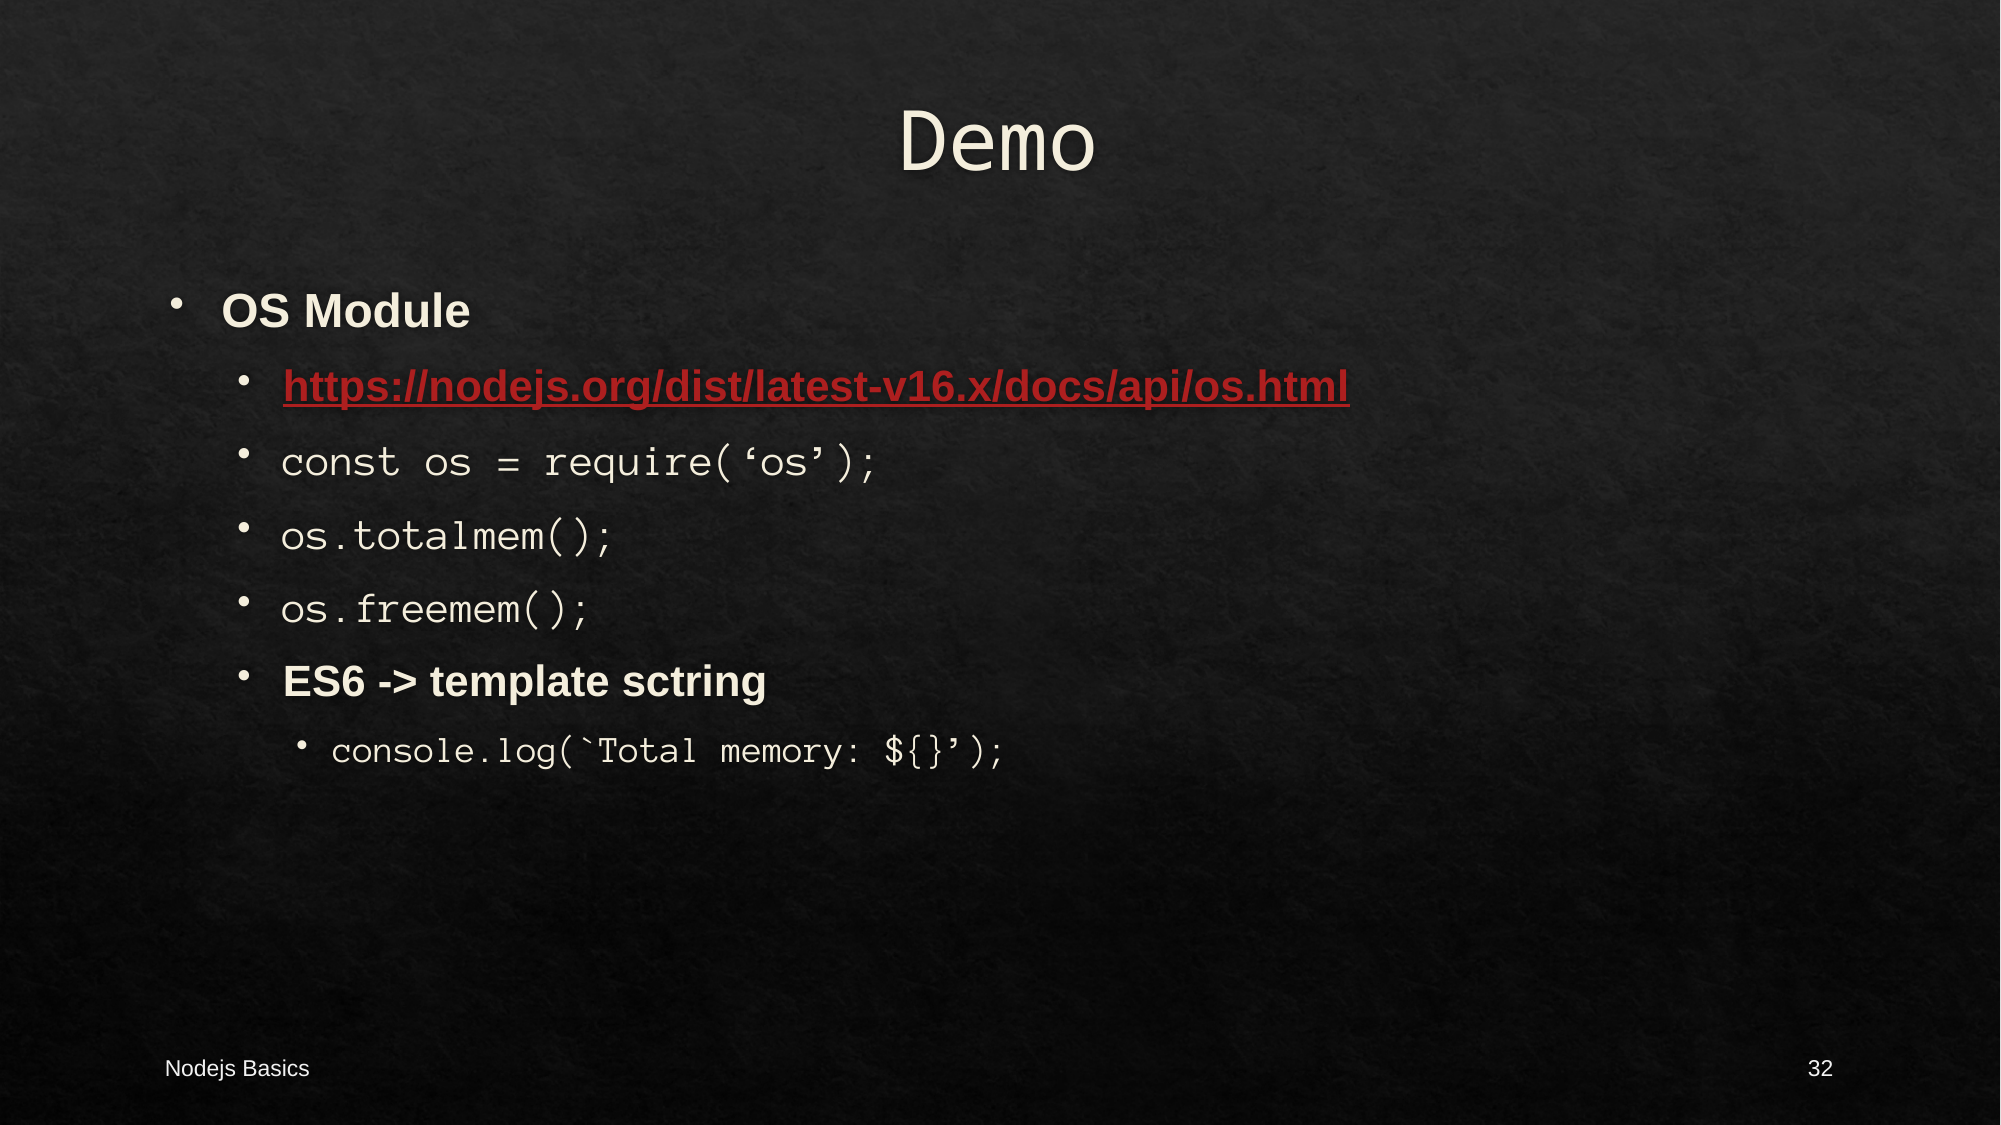

# Demo
OS Module
https://nodejs.org/dist/latest-v16.x/docs/api/os.html
const os = require(‘os’);
os.totalmem();
os.freemem();
ES6 -> template sctring
console.log(`Total memory: ${}’);

Nodejs Basics
32